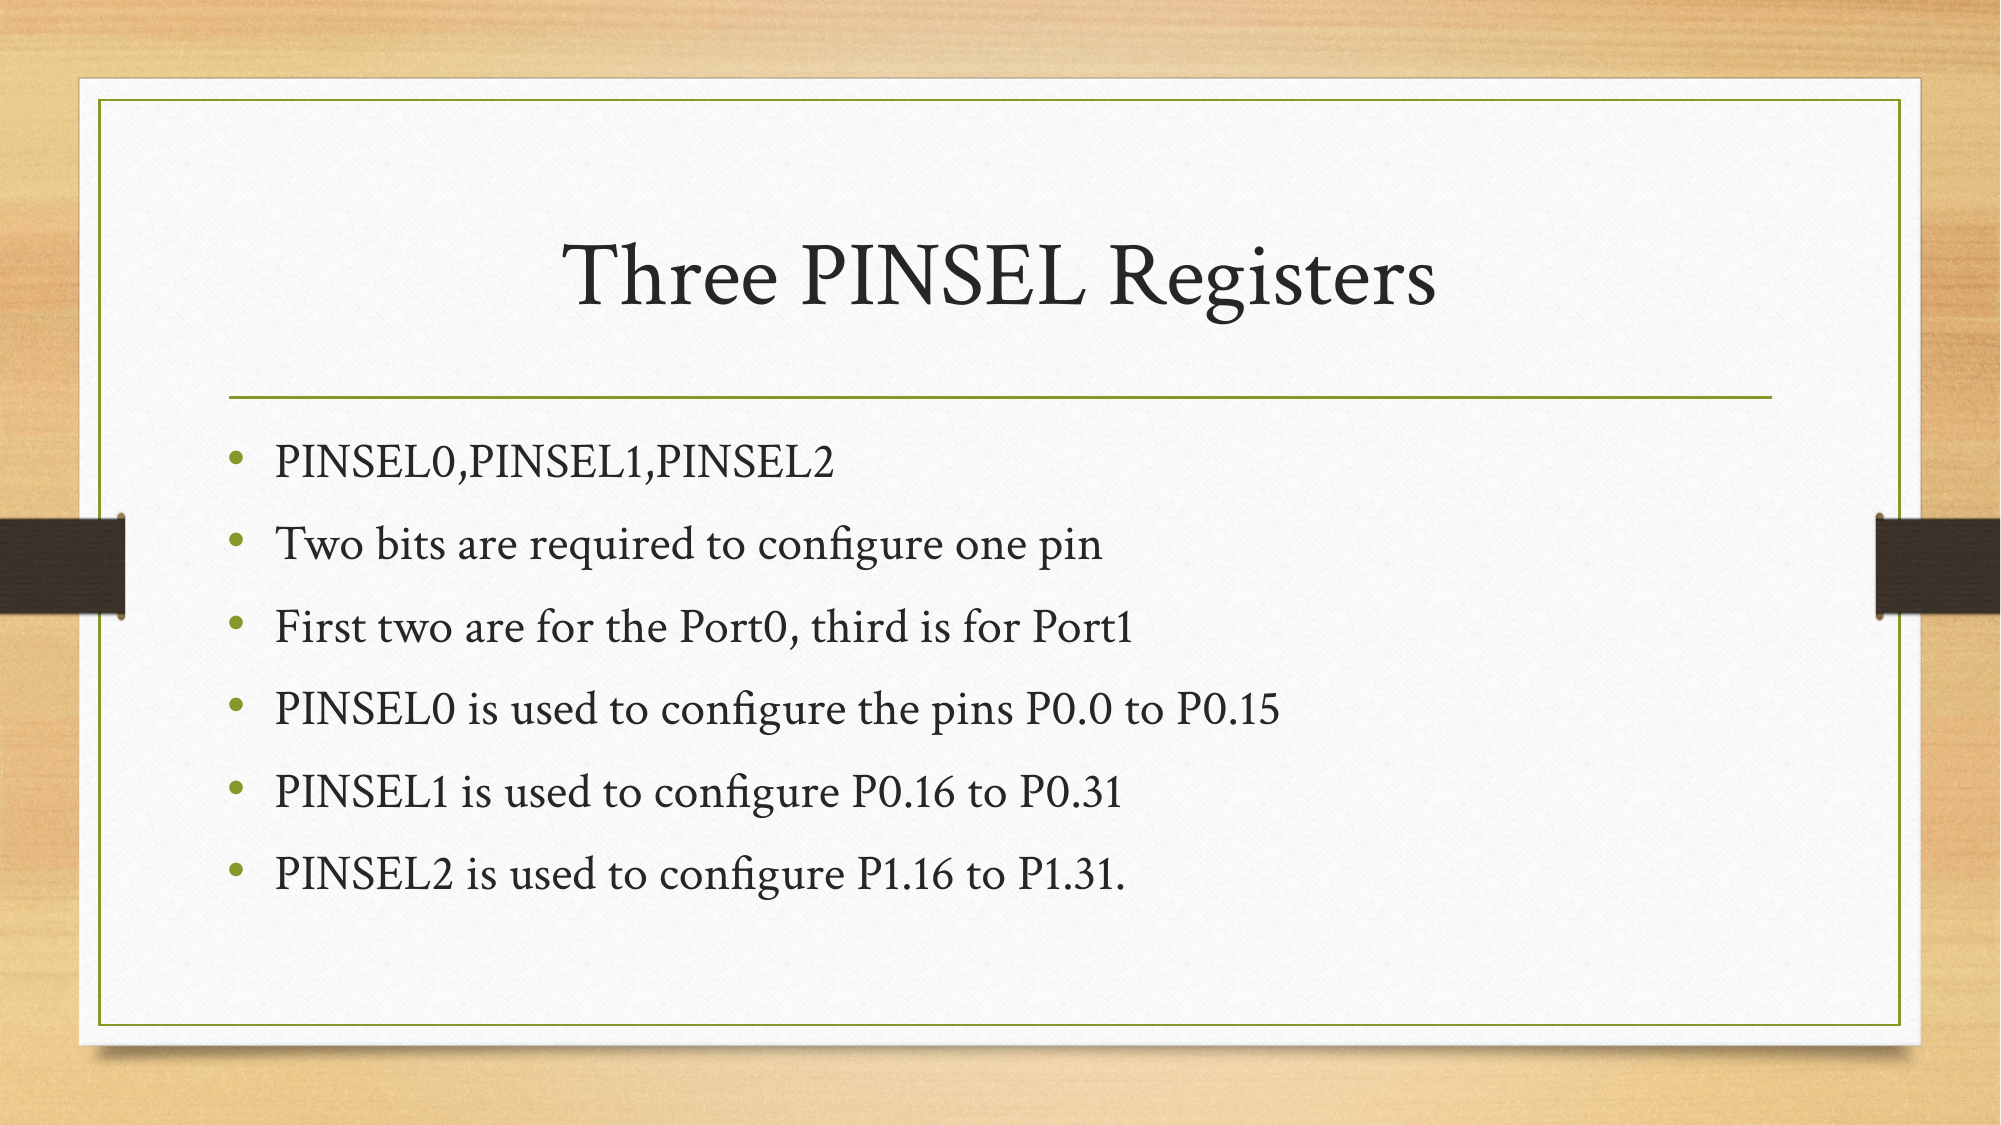

# Three PINSEL Registers
PINSEL0,PINSEL1,PINSEL2
Two bits are required to configure one pin
First two are for the Port0, third is for Port1
PINSEL0 is used to configure the pins P0.0 to P0.15
PINSEL1 is used to configure P0.16 to P0.31
PINSEL2 is used to configure P1.16 to P1.31.